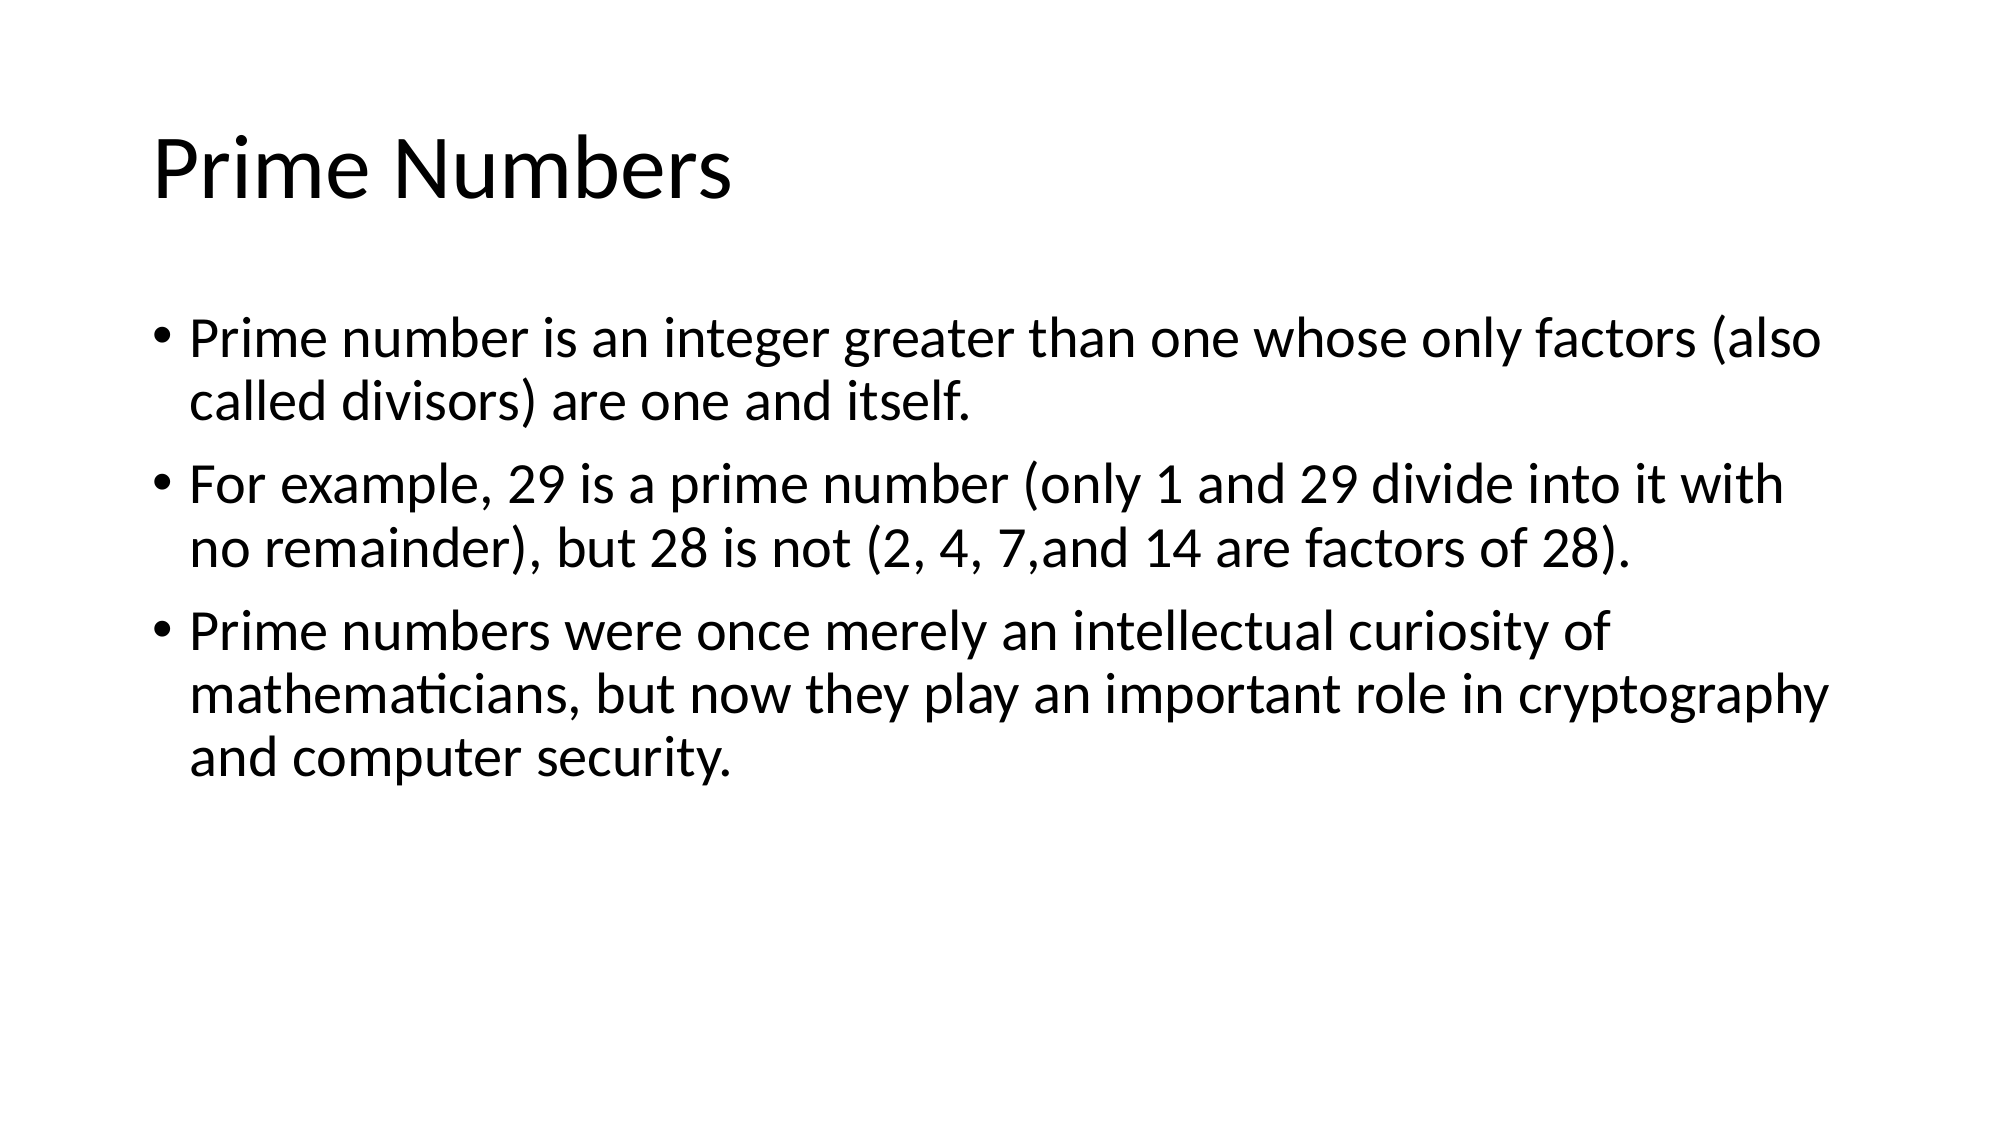

# Prime Numbers
Prime number is an integer greater than one whose only factors (also called divisors) are one and itself.
For example, 29 is a prime number (only 1 and 29 divide into it with no remainder), but 28 is not (2, 4, 7,and 14 are factors of 28).
Prime numbers were once merely an intellectual curiosity of mathematicians, but now they play an important role in cryptography and computer security.